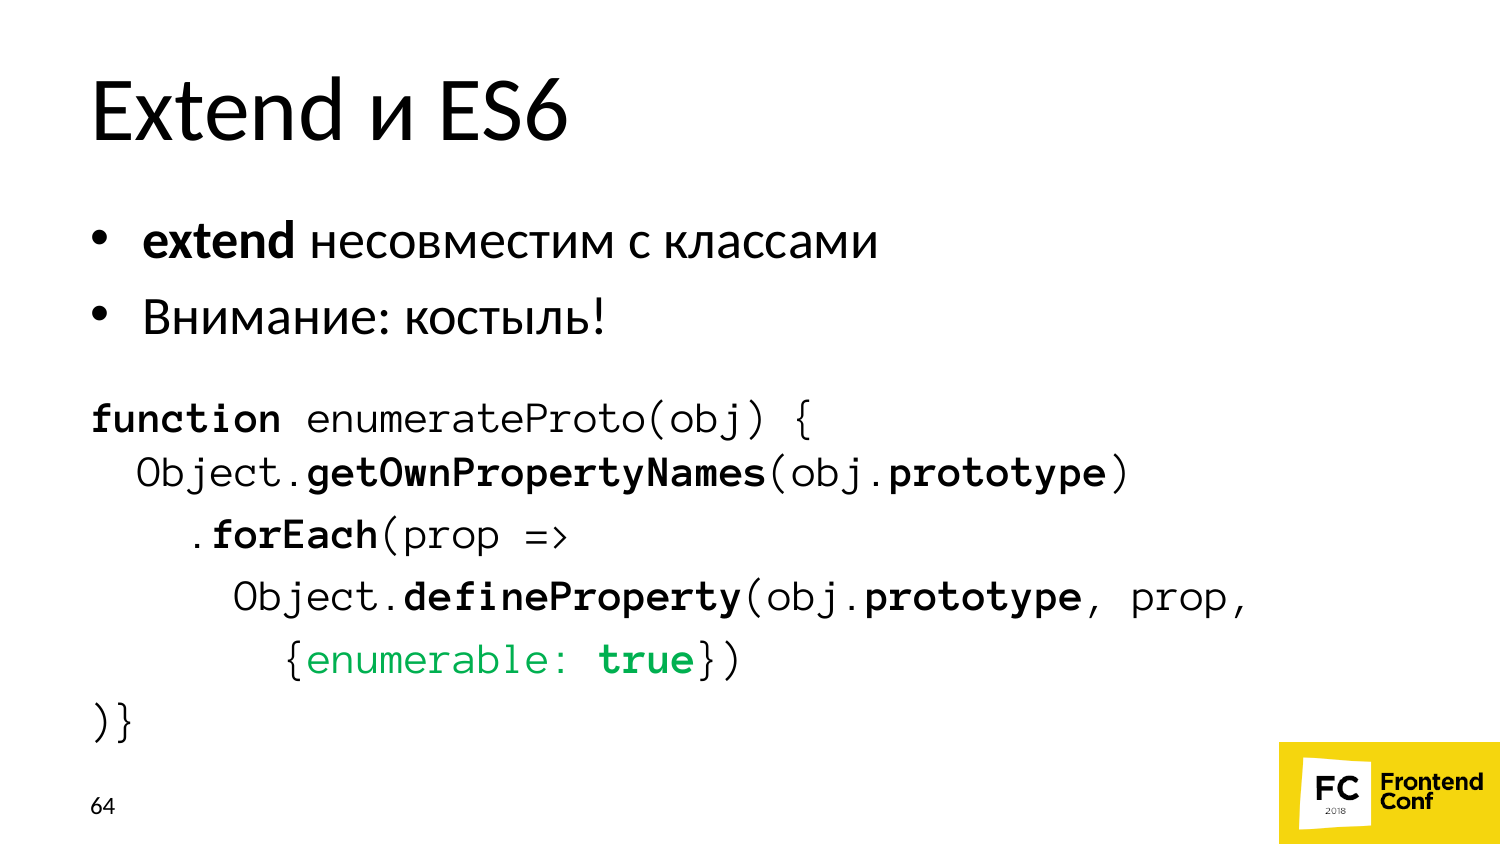

# Extend и ES6
extend несовместим с классами
Внимание: костыль!

function enumerateProto(obj) {
  Object.getOwnPropertyNames(obj.prototype)
    .forEach(prop =>
      Object.defineProperty(obj.prototype, prop,
        {enumerable: true})
)}
64